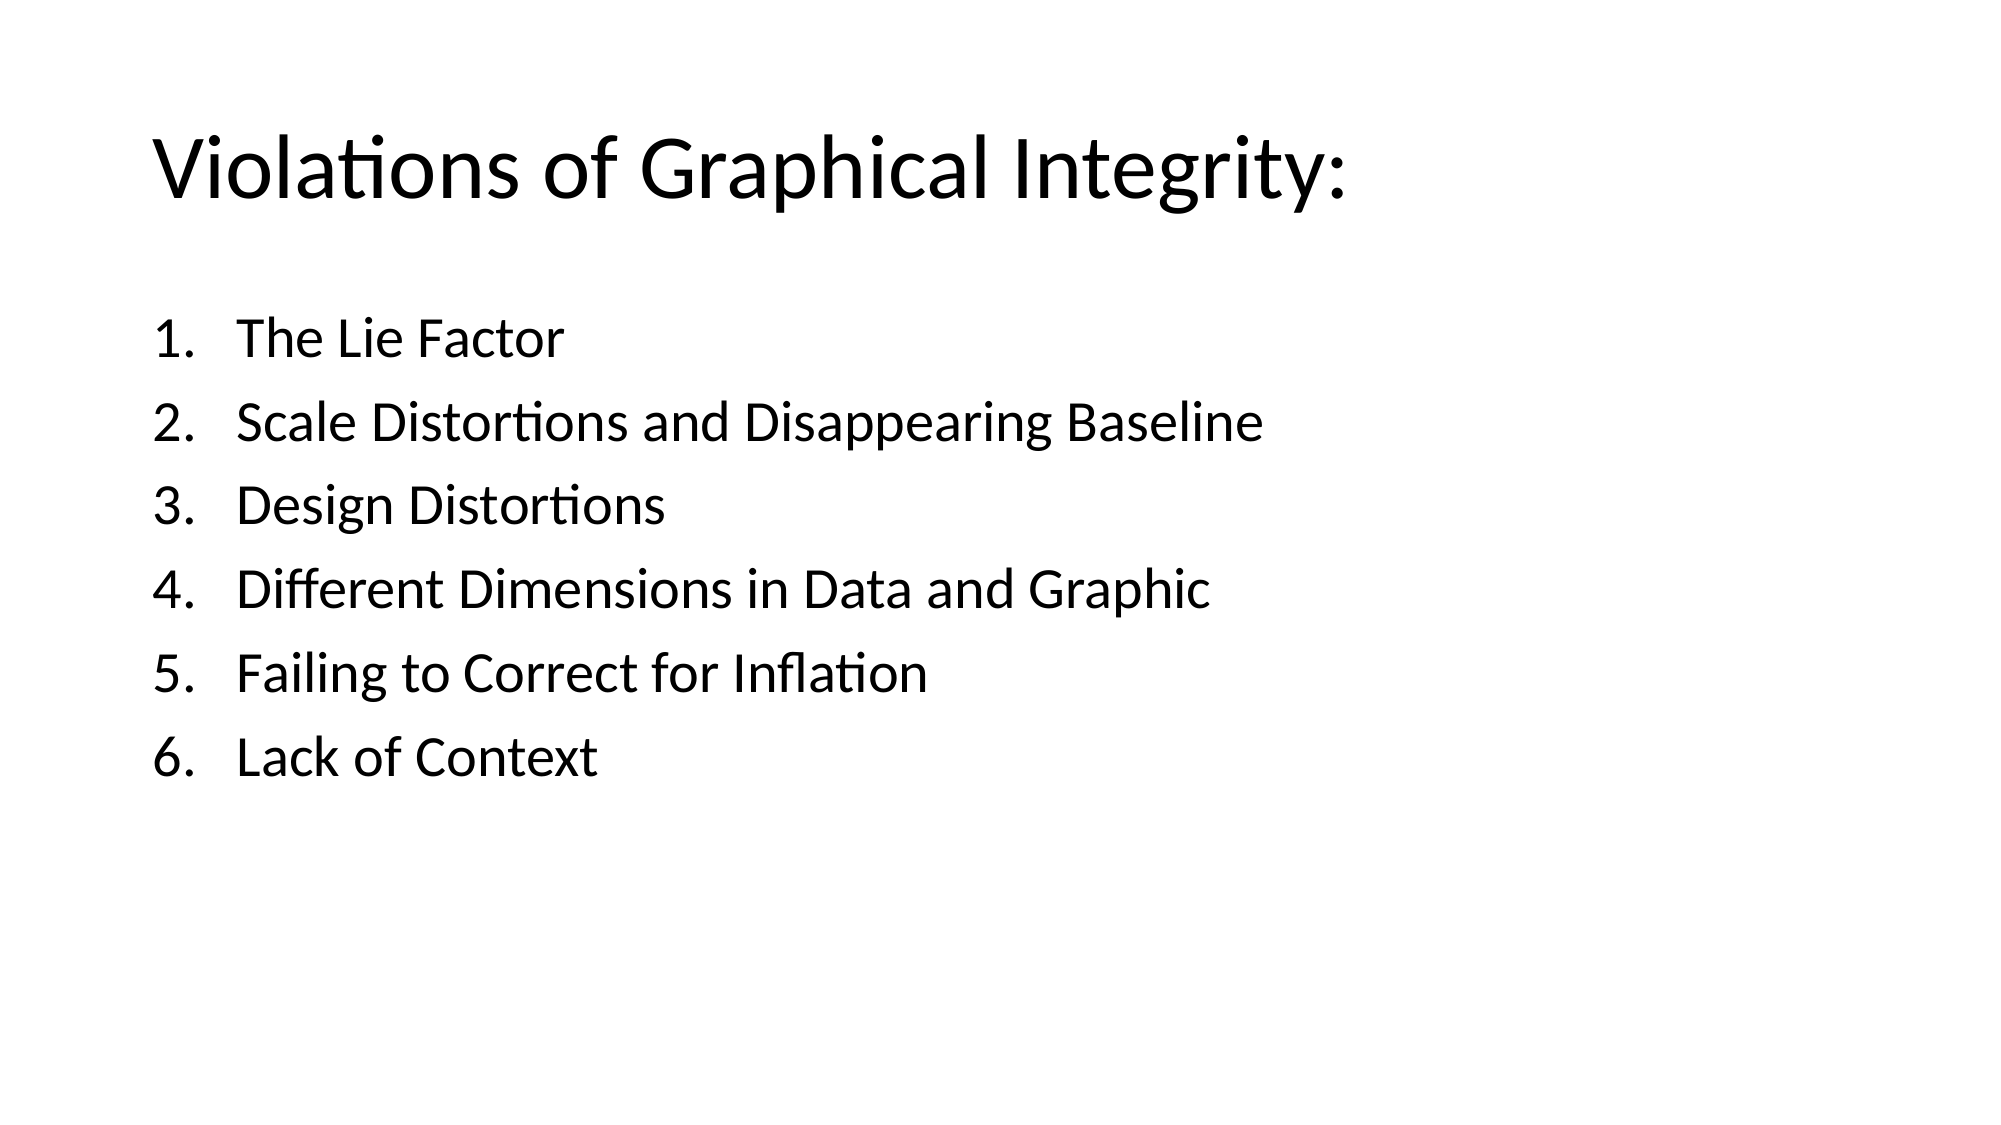

# Violations of Graphical Integrity:
The Lie Factor
Scale Distortions and Disappearing Baseline
Design Distortions
Different Dimensions in Data and Graphic
Failing to Correct for Inflation
Lack of Context